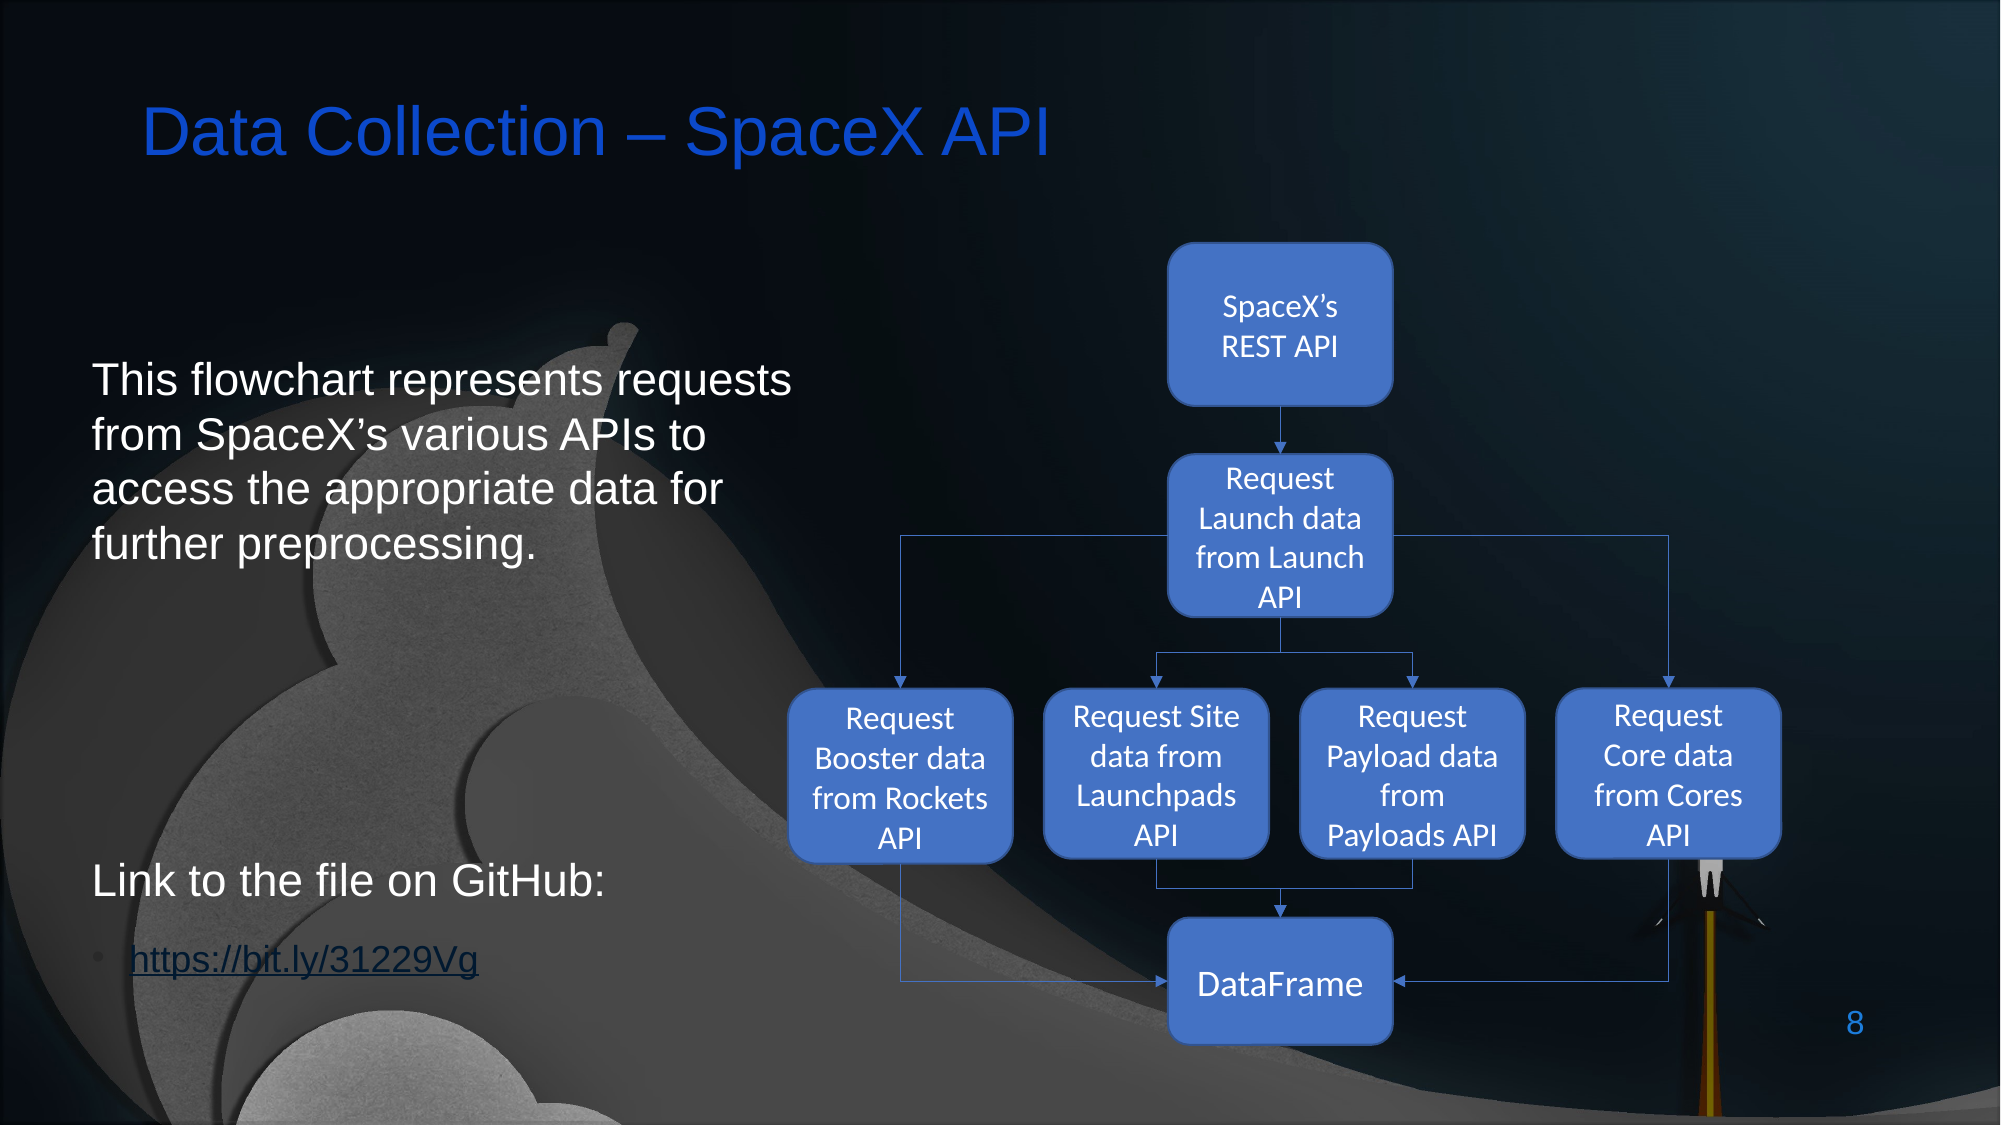

Data Collection – SpaceX API
SpaceX’s REST API
This flowchart represents requests from SpaceX’s various APIs to access the appropriate data for further preprocessing.

Link to the file on GitHub:
https://bit.ly/31229Vg

Request Launch data from Launch API
Request Core data from Cores API
Request Site data from Launchpads API
Request Payload data from Payloads API
Request Booster data from Rockets API
DataFrame
8